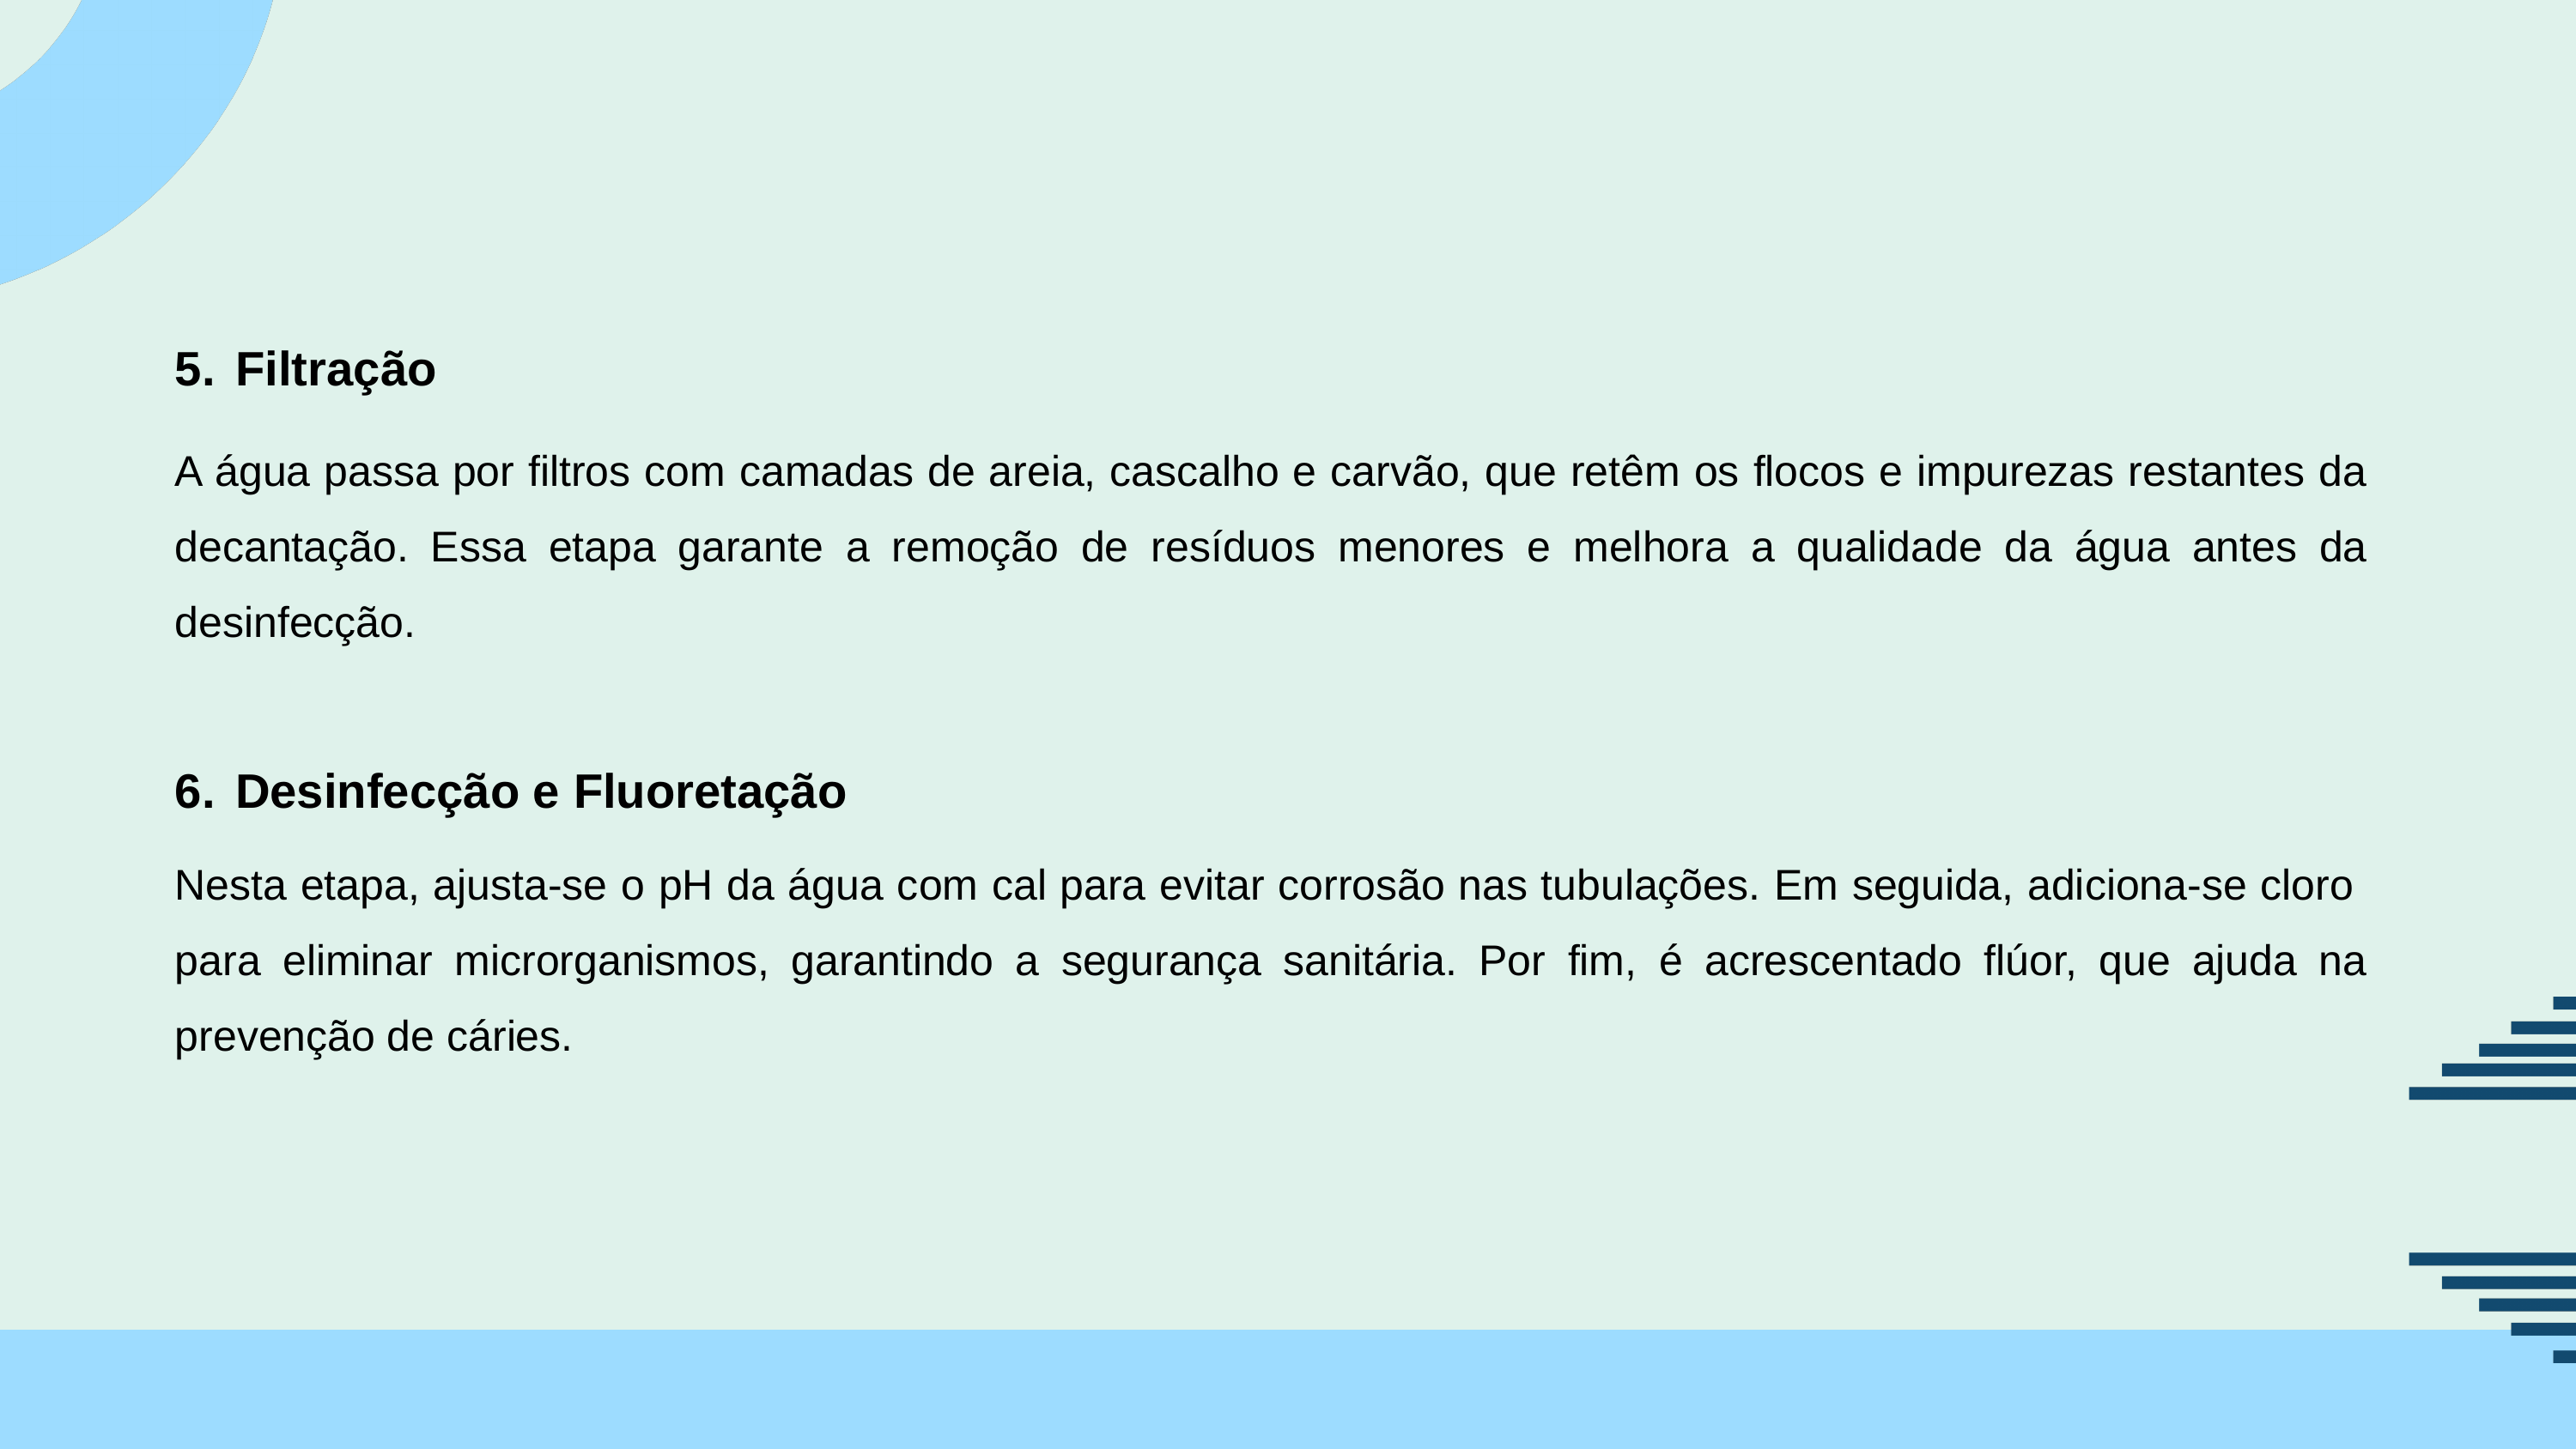

5.
Filtração
A água passa por filtros com camadas de areia, cascalho e carvão, que retêm os flocos e impurezas restantes da decantação. Essa etapa garante a remoção de resíduos menores e melhora a qualidade da água antes da desinfecção.

6.
Desinfecção e Fluoretação

Nesta etapa, ajusta-se o pH da água com cal para evitar corrosão nas tubulações. Em seguida, adiciona-se cloro  para eliminar microrganismos, garantindo a segurança sanitária. Por fim, é acrescentado flúor, que ajuda na prevenção de cáries.